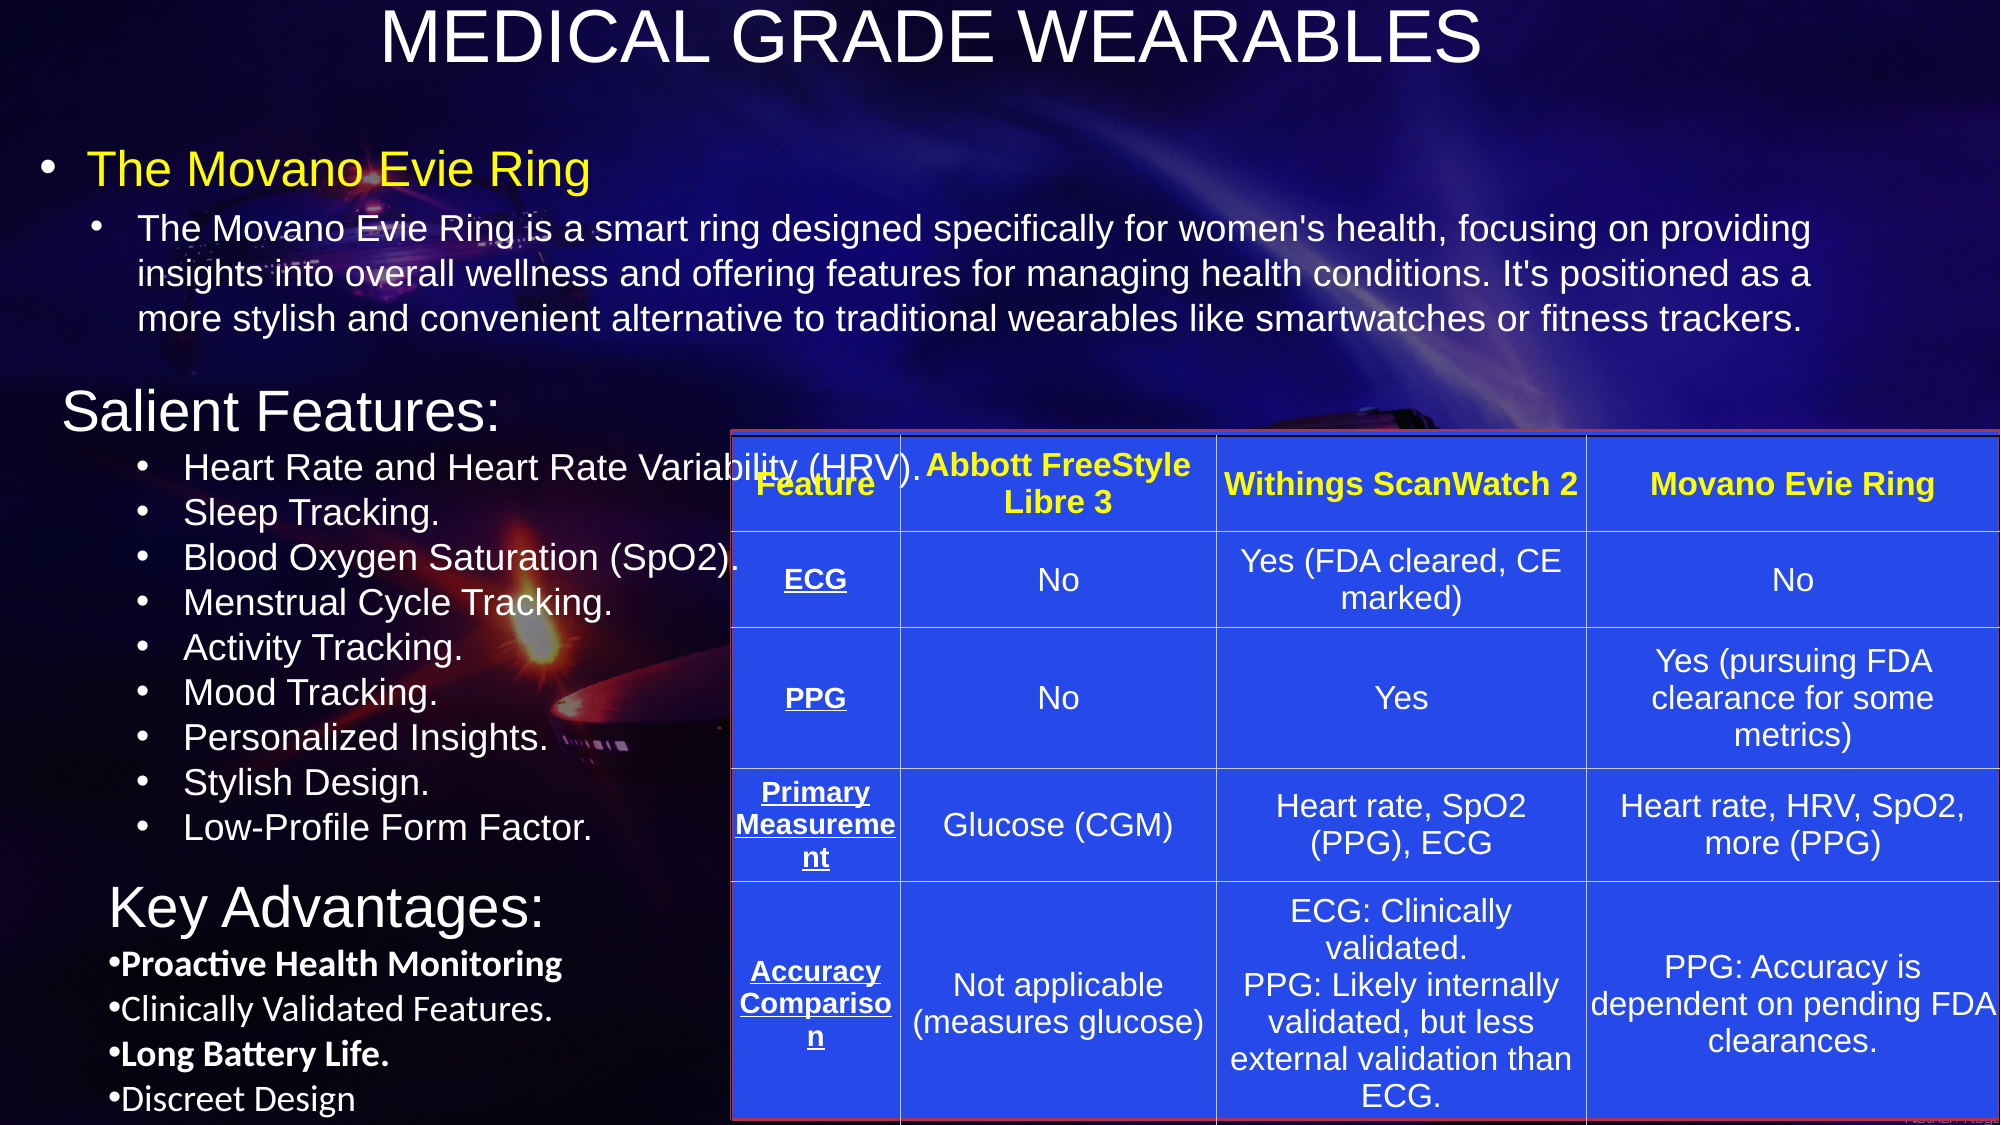

# Medical Grade Wearables
The Movano Evie Ring
The Movano Evie Ring is a smart ring designed specifically for women's health, focusing on providing insights into overall wellness and offering features for managing health conditions. It's positioned as a more stylish and convenient alternative to traditional wearables like smartwatches or fitness trackers.
Salient Features:
Heart Rate and Heart Rate Variability (HRV).
Sleep Tracking.
Blood Oxygen Saturation (SpO2).
Menstrual Cycle Tracking.
Activity Tracking.
Mood Tracking.
Personalized Insights.
Stylish Design.
Low-Profile Form Factor.

| Feature | Abbott FreeStyle Libre 3 | Withings ScanWatch 2 | Movano Evie Ring |
| --- | --- | --- | --- |
| ECG | No | Yes (FDA cleared, CE marked) | No |
| PPG | No | Yes | Yes (pursuing FDA clearance for some metrics) |
| Primary Measurement | Glucose (CGM) | Heart rate, SpO2 (PPG), ECG | Heart rate, HRV, SpO2, more (PPG) |
| Accuracy Comparison | Not applicable (measures glucose) | ECG: Clinically validated. PPG: Likely internally validated, but less external validation than ECG. | PPG: Accuracy is dependent on pending FDA clearances. |
Key Advantages:
Proactive Health Monitoring
Clinically Validated Features.
Long Battery Life.
Discreet Design